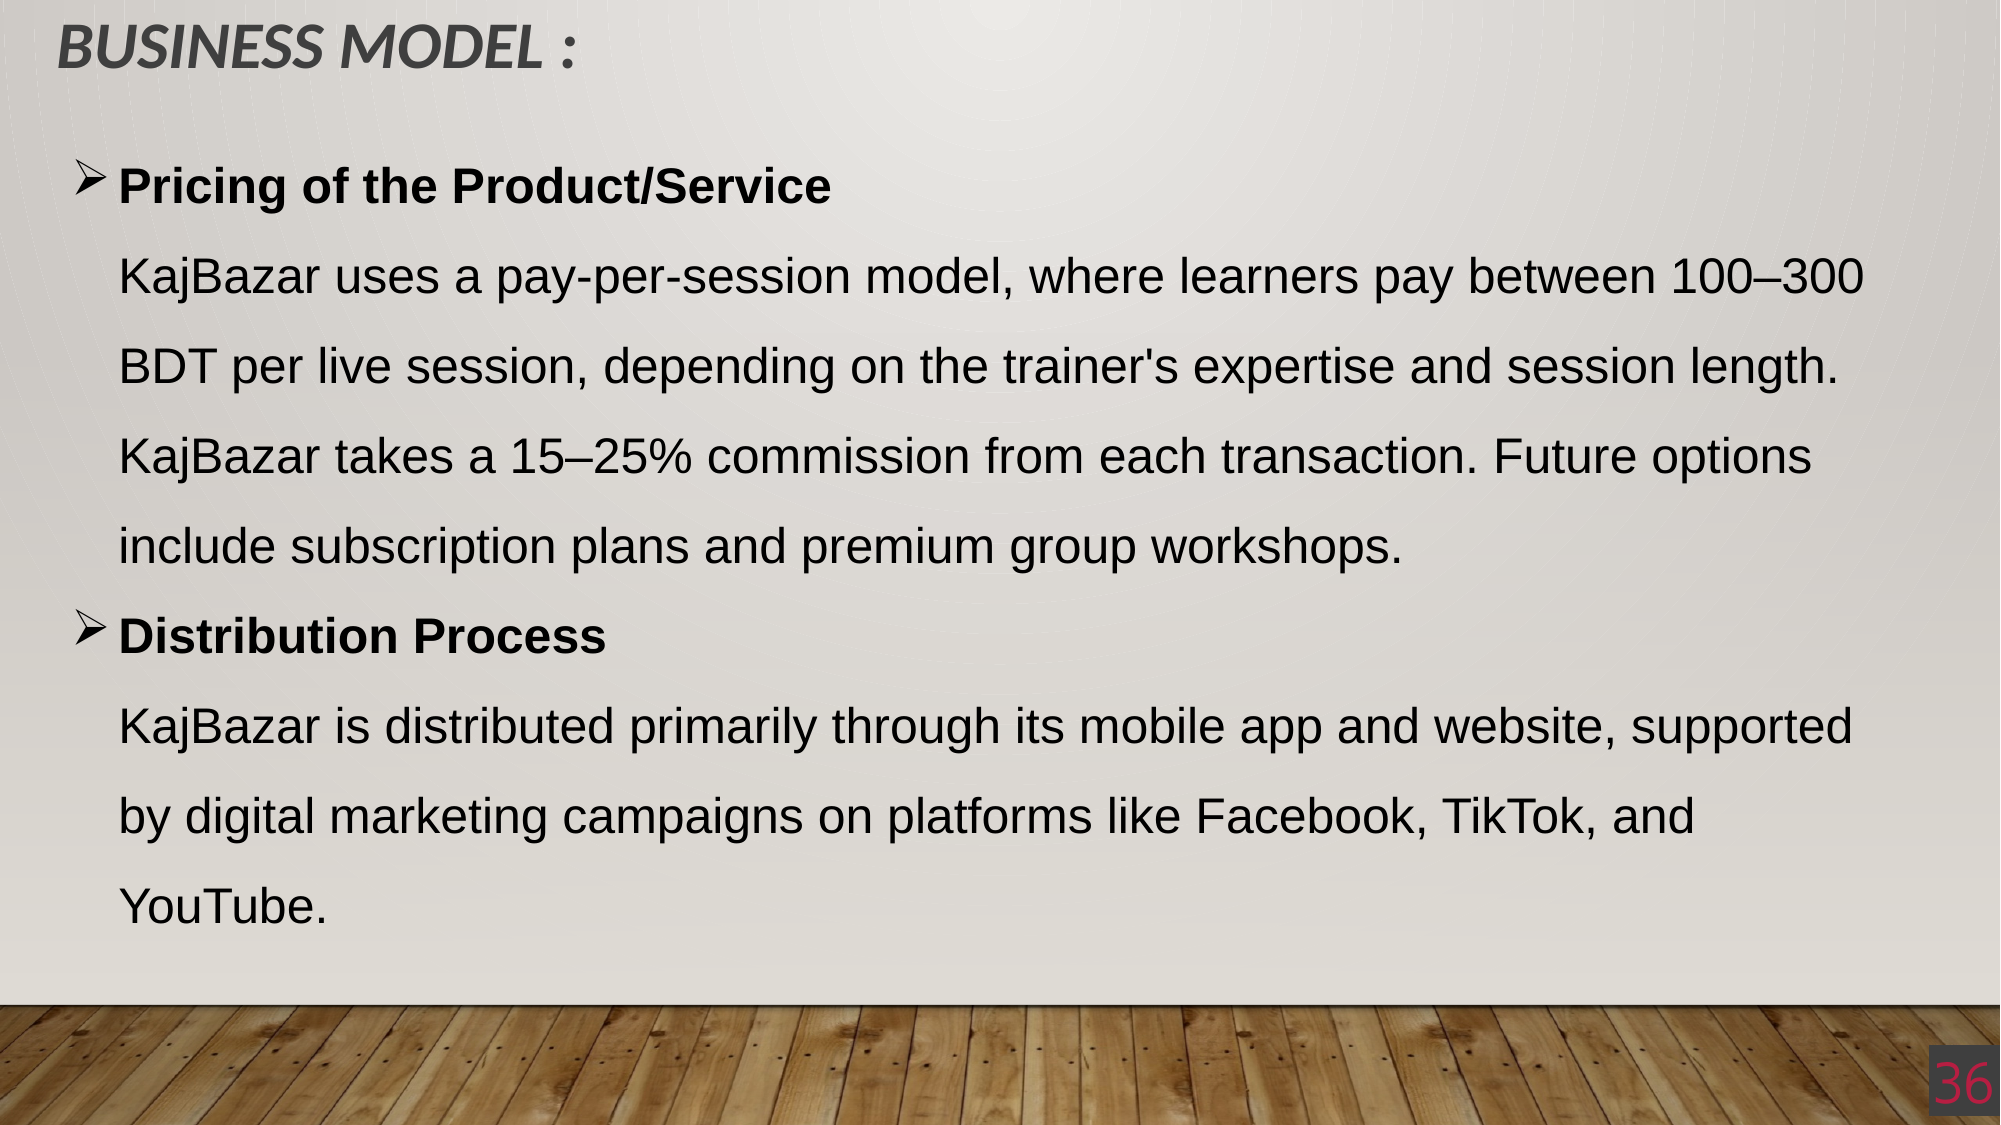

# Business Model :
Pricing of the Product/Service
KajBazar uses a pay-per-session model, where learners pay between 100–300 BDT per live session, depending on the trainer's expertise and session length. KajBazar takes a 15–25% commission from each transaction. Future options include subscription plans and premium group workshops.
Distribution Process
KajBazar is distributed primarily through its mobile app and website, supported by digital marketing campaigns on platforms like Facebook, TikTok, and YouTube.

36